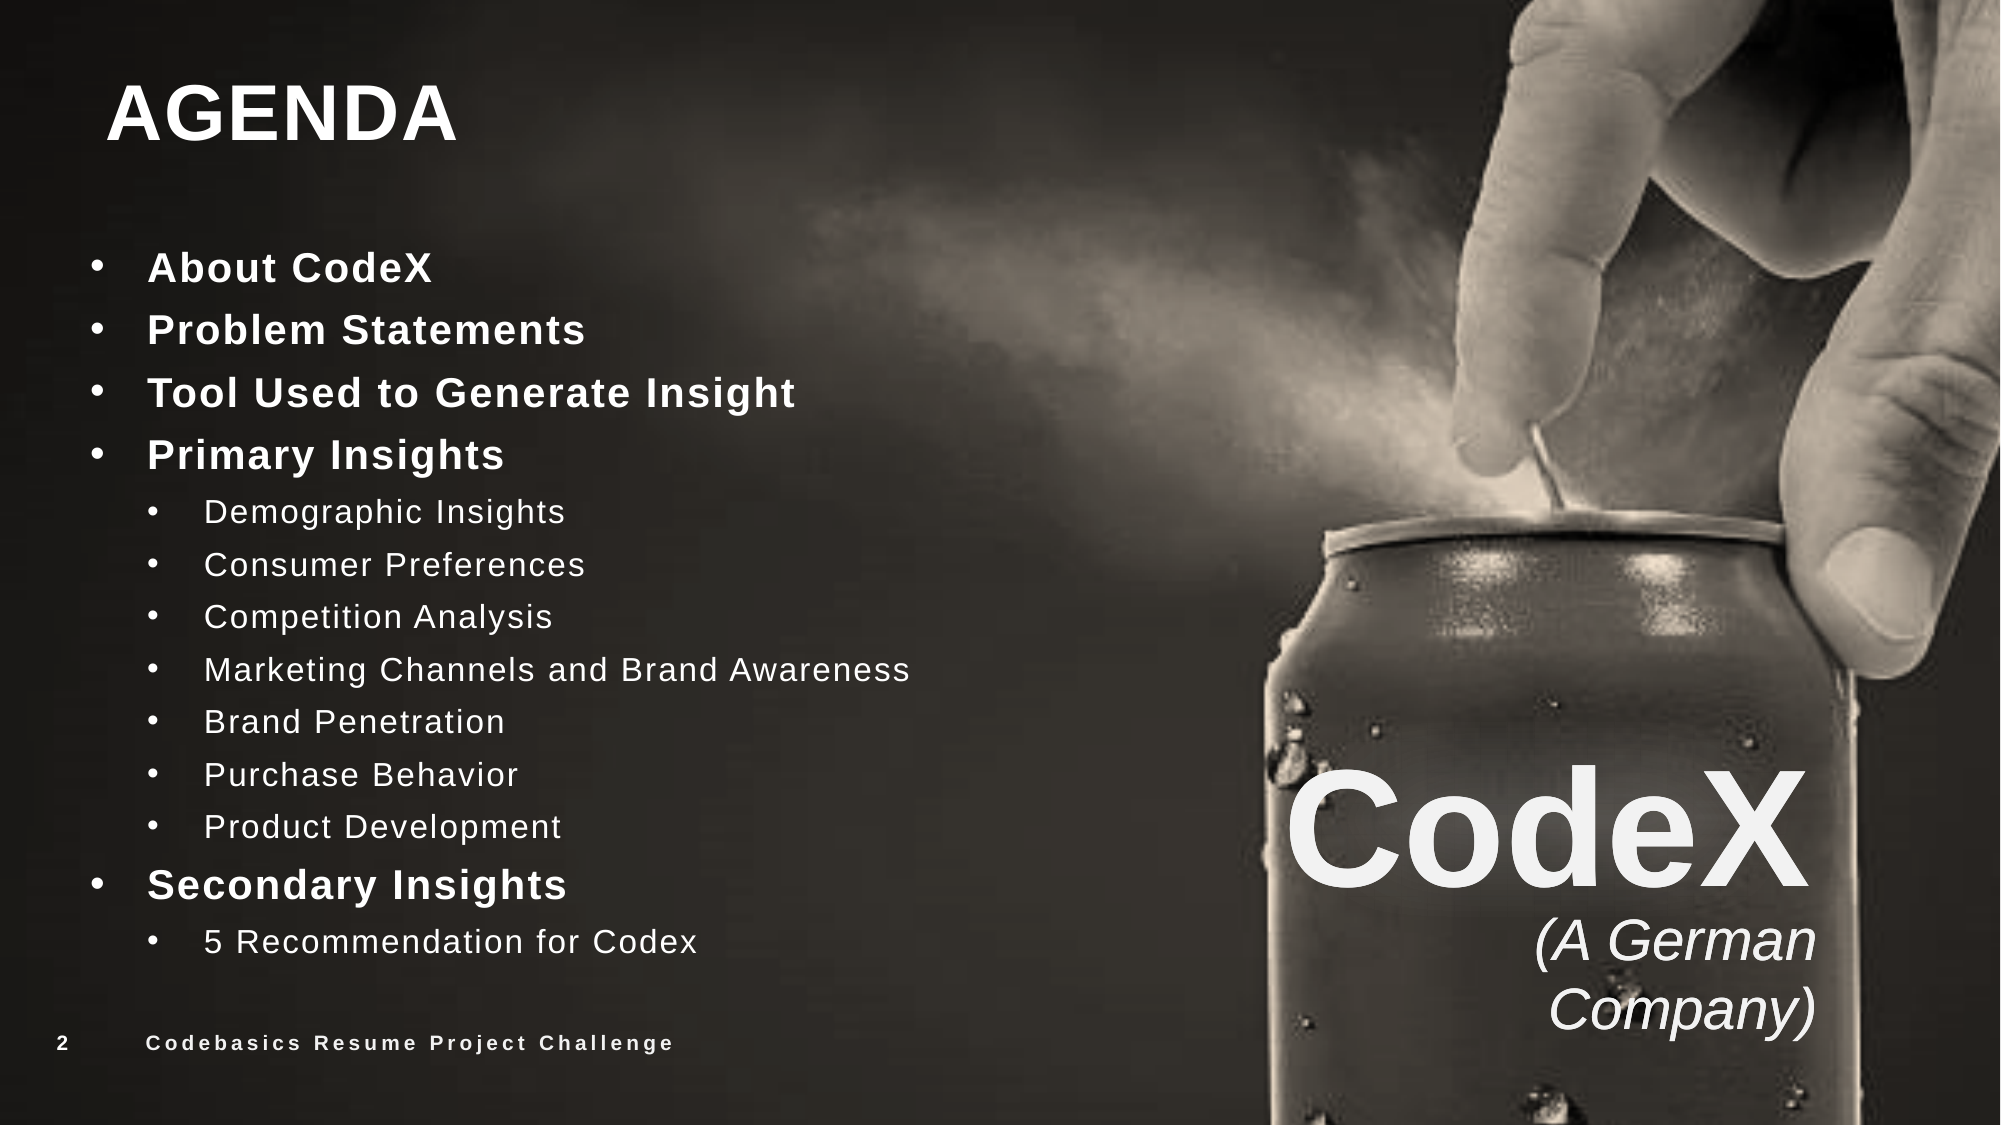

# AGENDA
About CodeX
Problem Statements
Tool Used to Generate Insight
Primary Insights
Demographic Insights
Consumer Preferences
Competition Analysis
Marketing Channels and Brand Awareness
Brand Penetration
Purchase Behavior
Product Development
Secondary Insights
5 Recommendation for Codex
CodeX
(A German Company)
2
Codebasics Resume Project Challenge